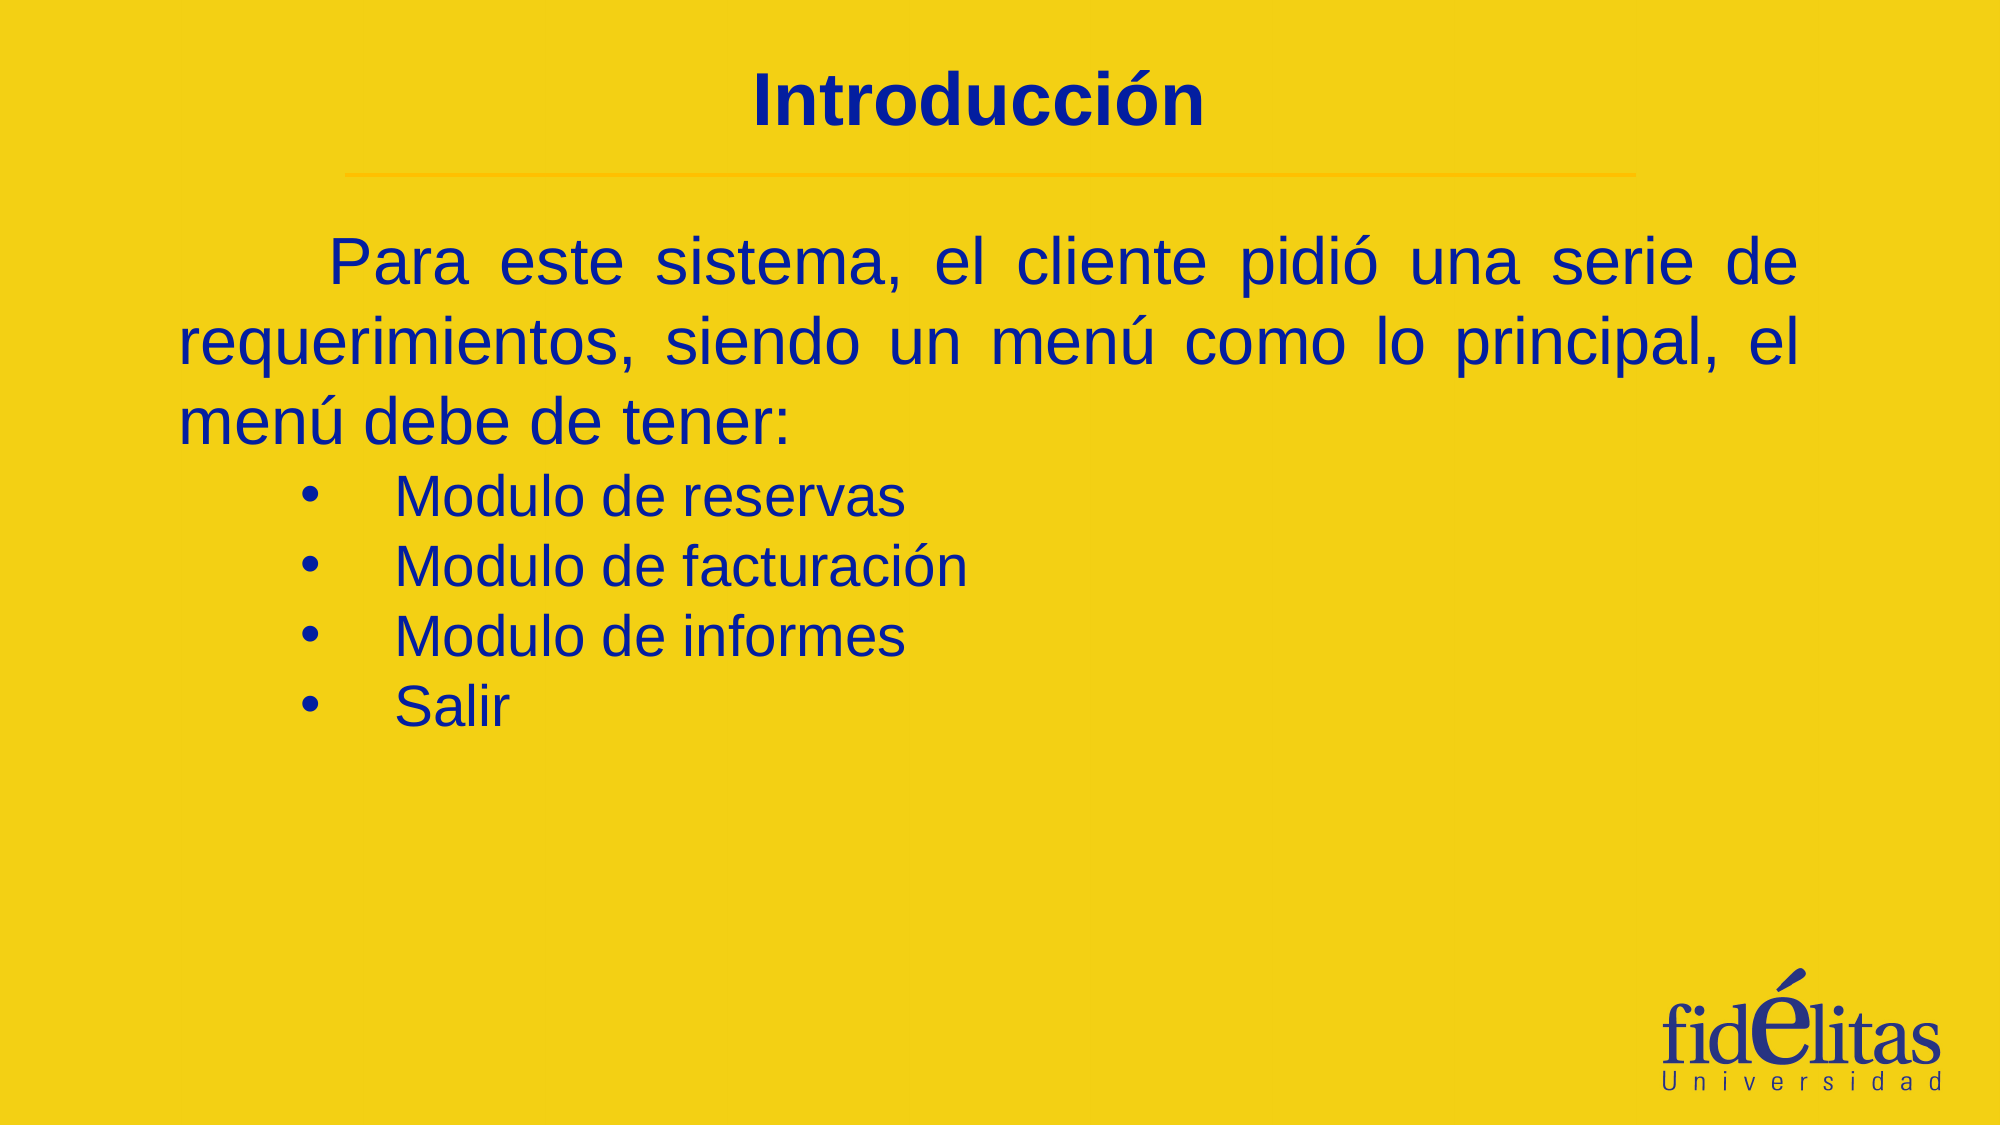

Introducción
	Para este sistema, el cliente pidió una serie de requerimientos, siendo un menú como lo principal, el menú debe de tener:
Modulo de reservas
Modulo de facturación
Modulo de informes
Salir